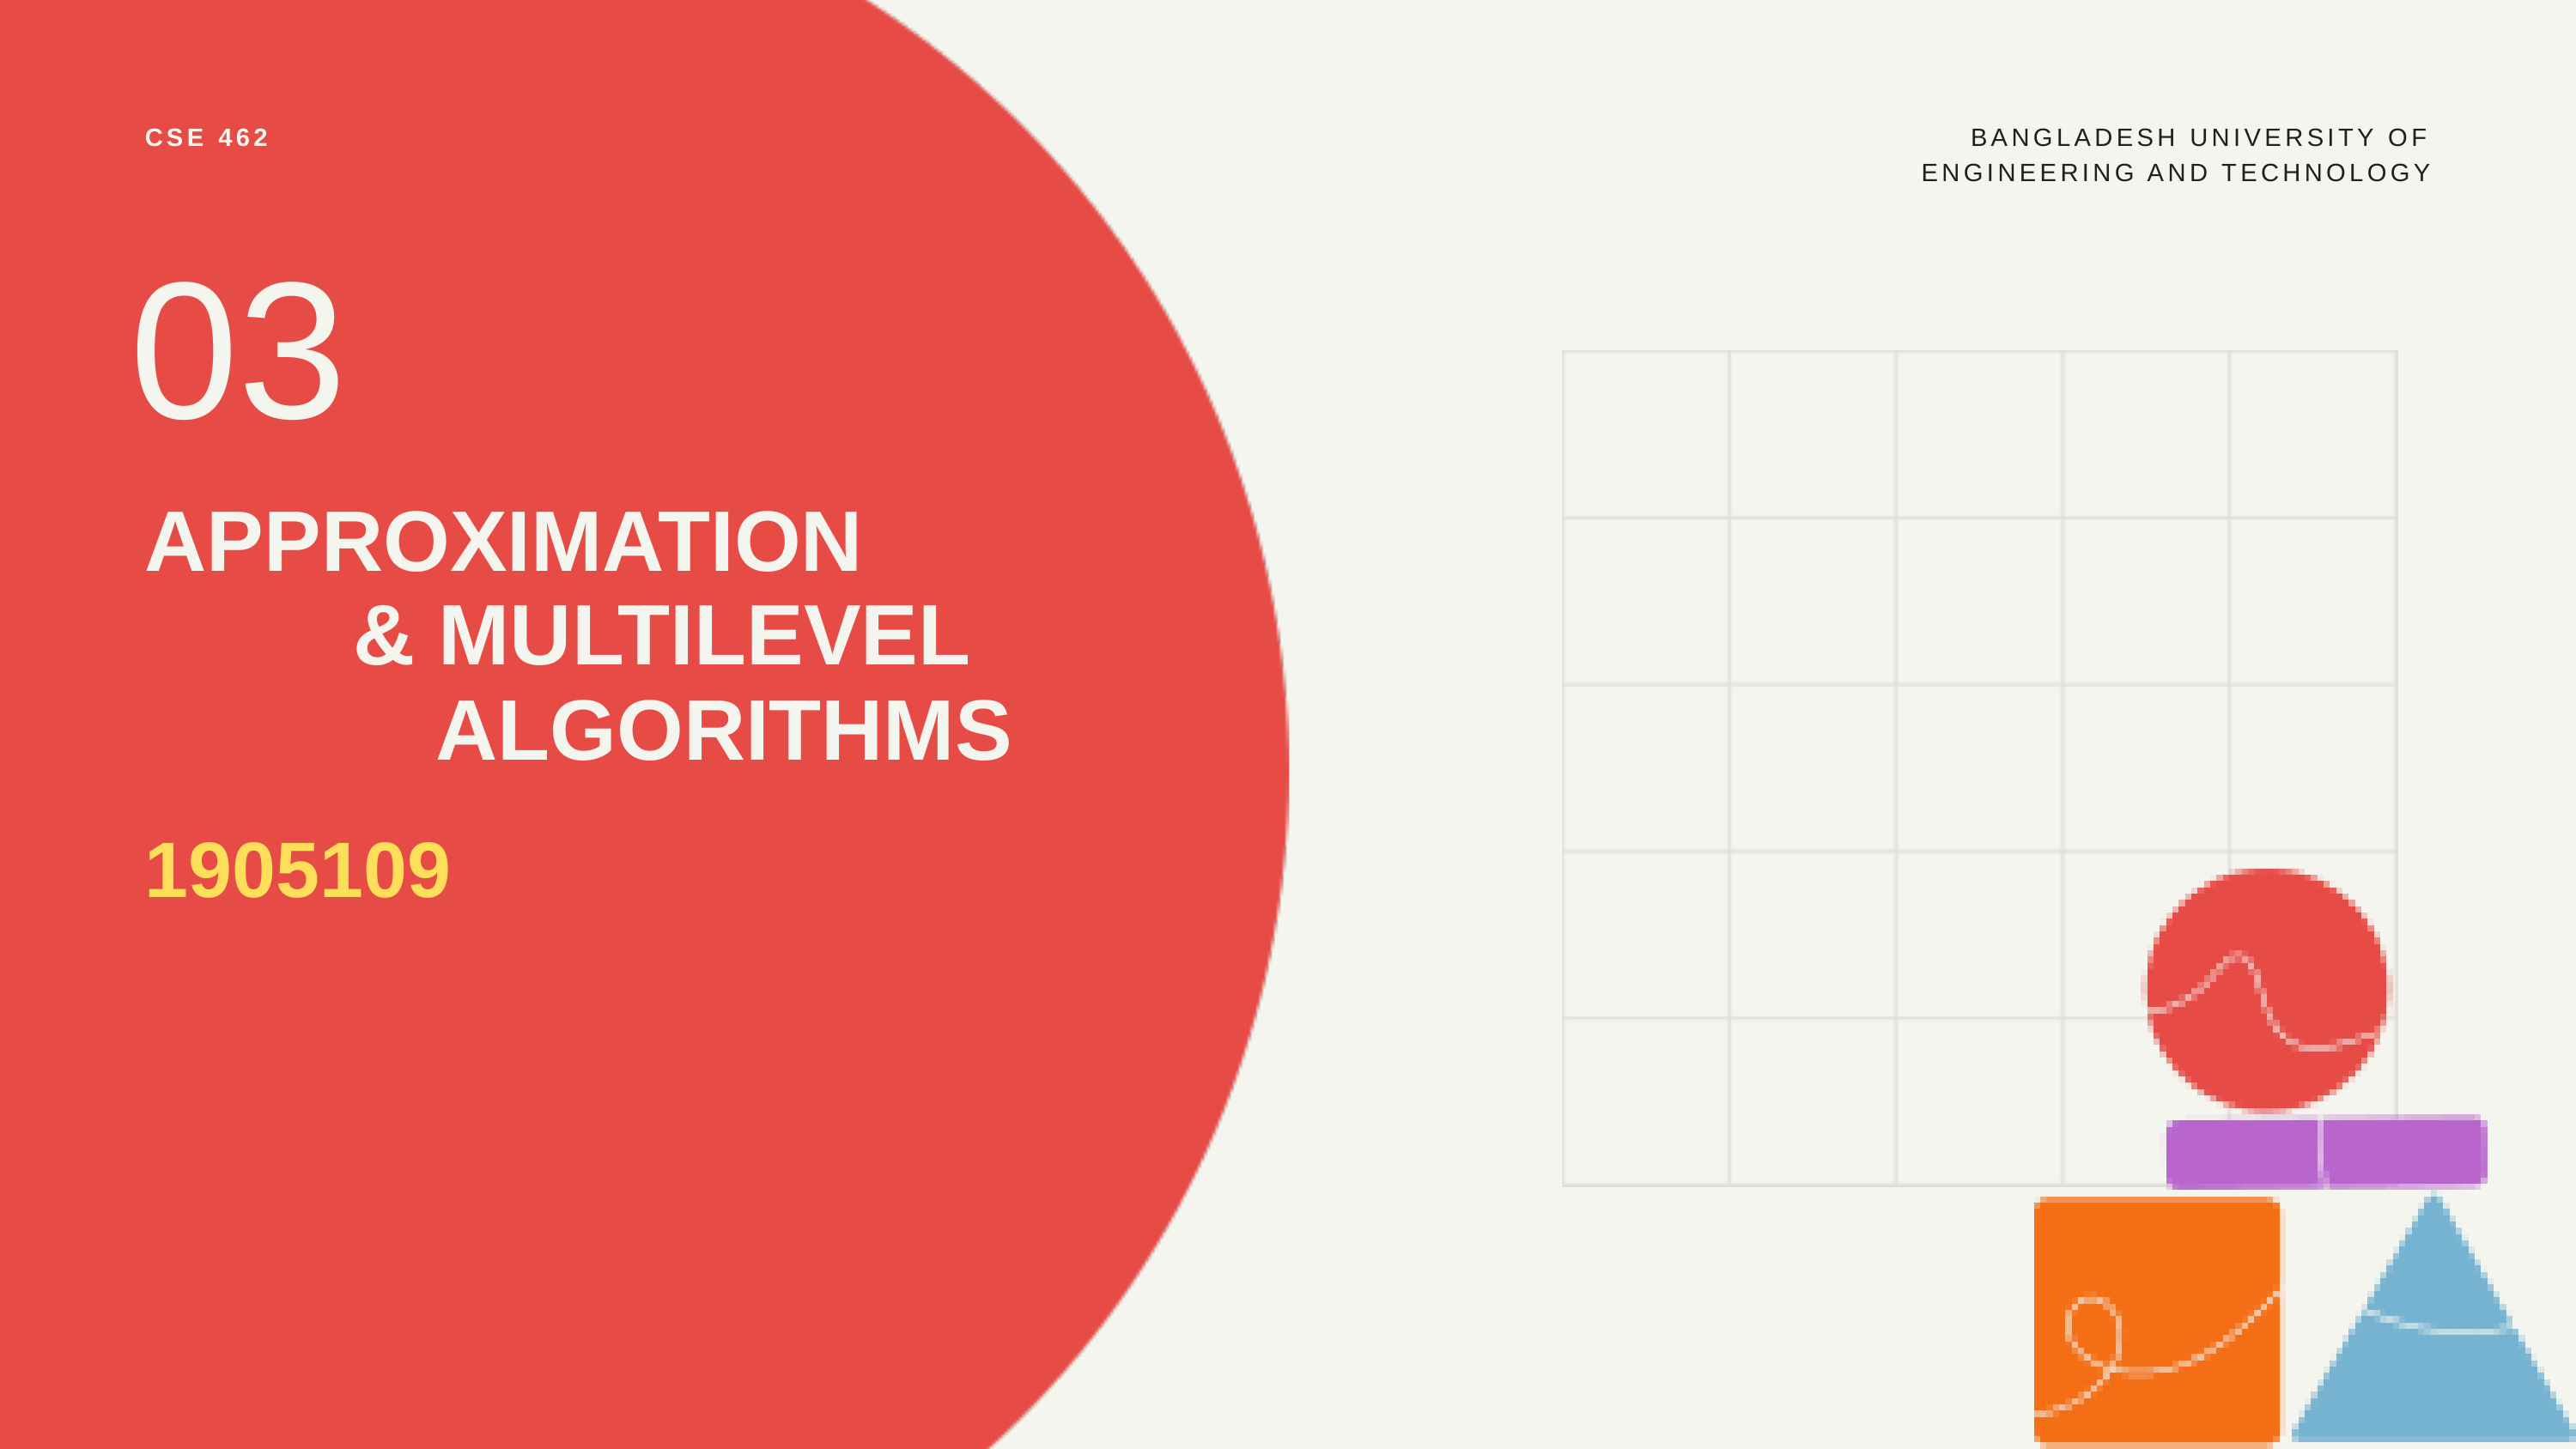

CSE 462
BANGLADESH UNIVERSITY OF ENGINEERING AND TECHNOLOGY
03

APPROXIMATION
       & MULTILEVEL
ALGORITHMS
1905109